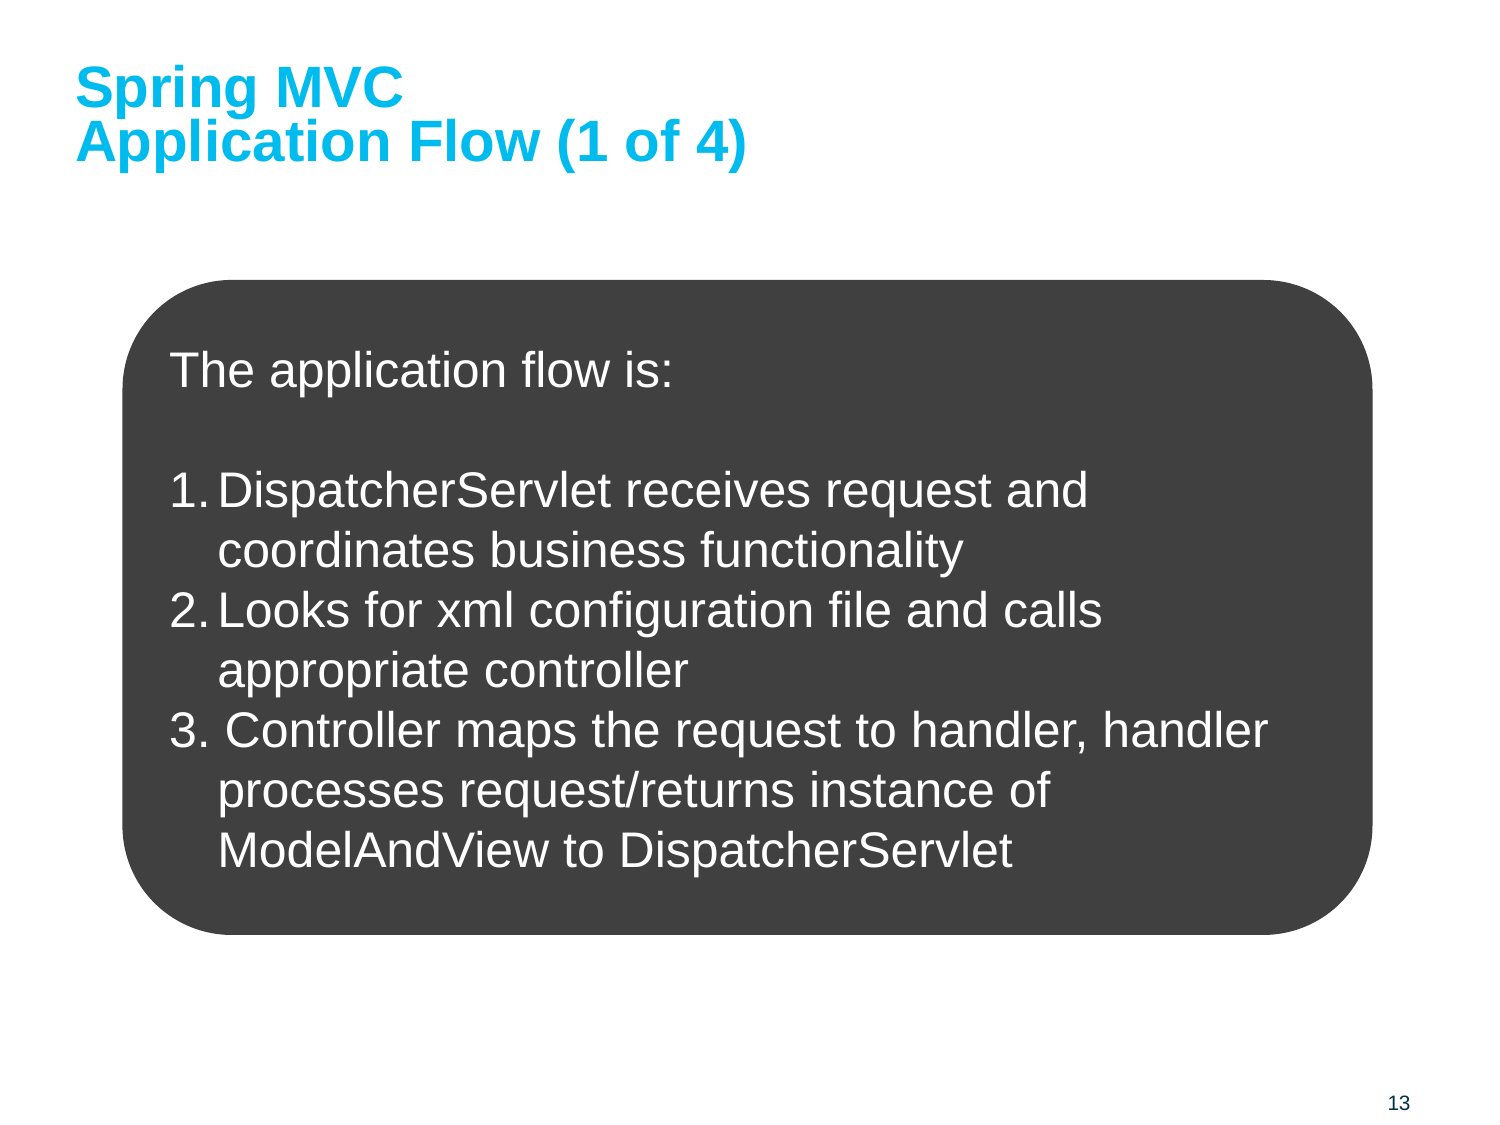

# Spring MVC Application Flow (1 of 4)
The application flow is:

DispatcherServlet receives request and coordinates business functionality
Looks for xml configuration file and calls appropriate controller
3. Controller maps the request to handler, handler processes request/returns instance of ModelAndView to DispatcherServlet
13